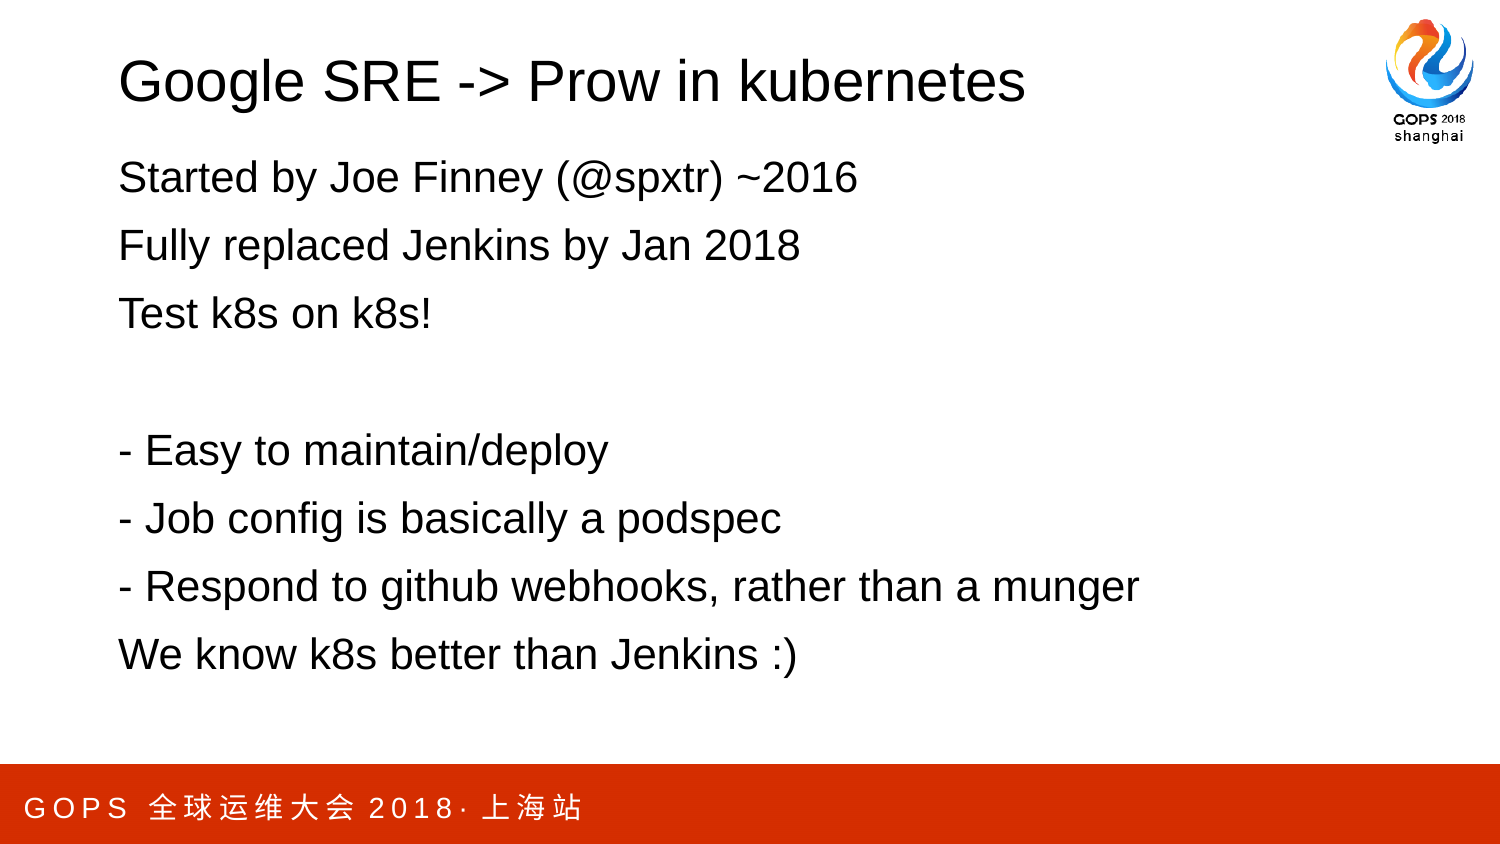

# Google SRE -> Prow in kubernetes
Started by Joe Finney (@spxtr) ~2016
Fully replaced Jenkins by Jan 2018
Test k8s on k8s!

- Easy to maintain/deploy
- Job config is basically a podspec
- Respond to github webhooks, rather than a munger
We know k8s better than Jenkins :)